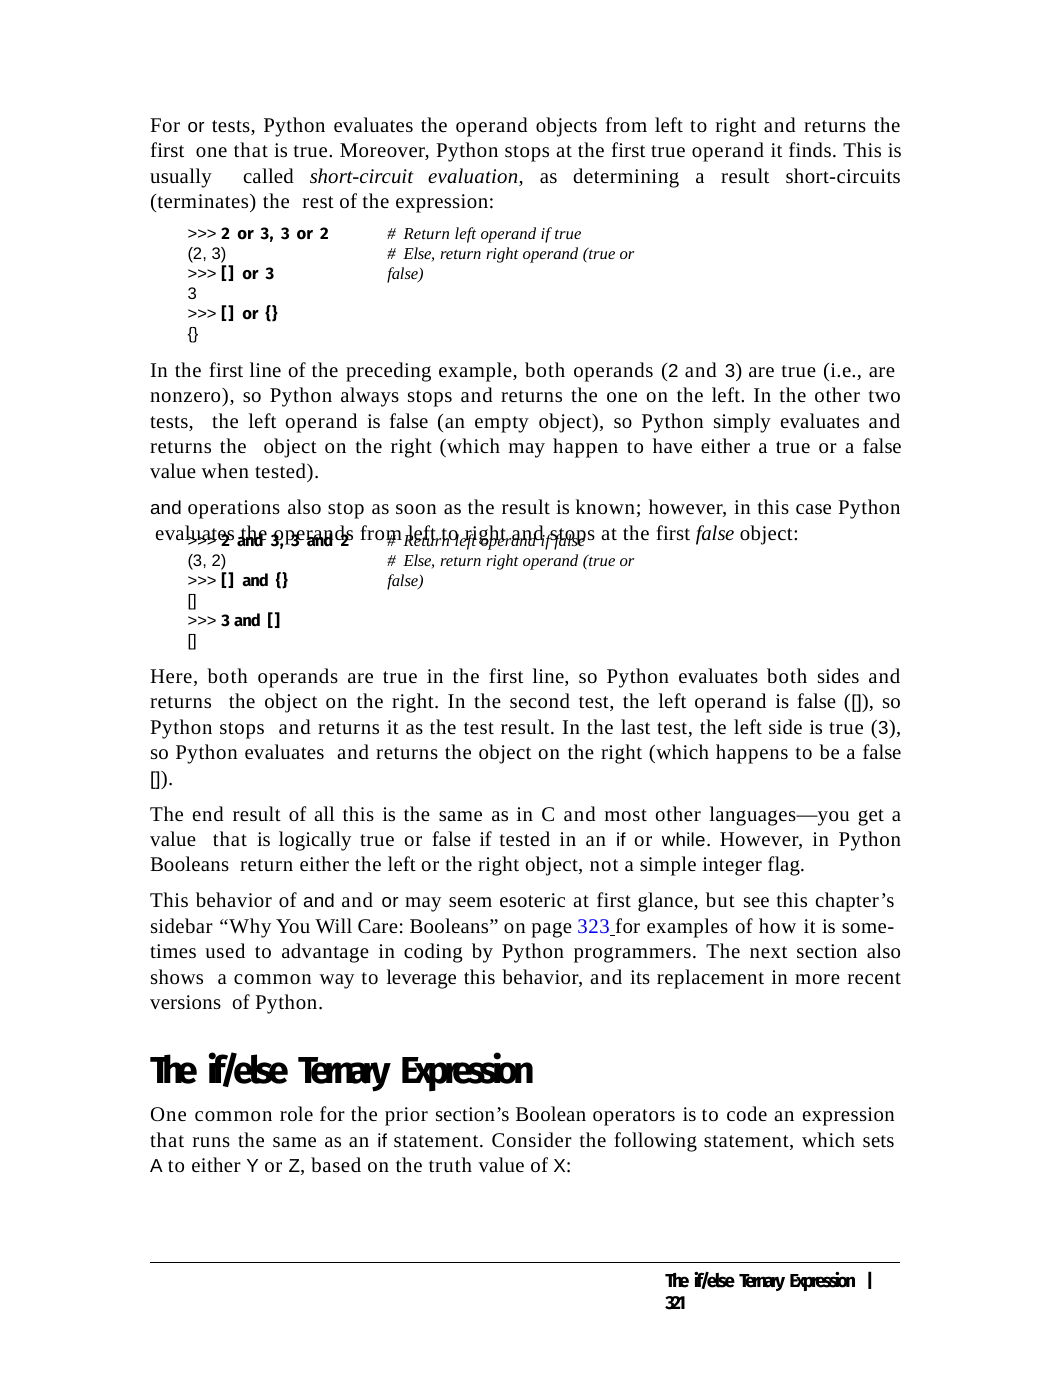

For or tests, Python evaluates the operand objects from left to right and returns the first  one that is true. Moreover, Python stops at the first true operand it finds. This is usually  called short-circuit evaluation, as determining a result short-circuits (terminates) the  rest of the expression:
>>> 2 or 3, 3 or 2
(2, 3)
>>> [] or 3
3
>>> [] or {}
{}
# Return left operand if true
# Else, return right operand (true or false)
In the first line of the preceding example, both operands (2 and 3) are true (i.e., are  nonzero), so Python always stops and returns the one on the left. In the other two tests,  the left operand is false (an empty object), so Python simply evaluates and returns the  object on the right (which may happen to have either a true or a false value when tested).
and operations also stop as soon as the result is known; however, in this case Python  evaluates the operands from left to right and stops at the first false object:
>>> 2 and 3, 3 and 2
(3, 2)
>>> [] and {}
[]
>>> 3 and []
[]
# Return left operand if false
# Else, return right operand (true or false)
Here, both operands are true in the first line, so Python evaluates both sides and returns  the object on the right. In the second test, the left operand is false ([]), so Python stops  and returns it as the test result. In the last test, the left side is true (3), so Python evaluates  and returns the object on the right (which happens to be a false []).
The end result of all this is the same as in C and most other languages—you get a value  that is logically true or false if tested in an if or while. However, in Python Booleans  return either the left or the right object, not a simple integer flag.
This behavior of and and or may seem esoteric at first glance, but see this chapter’s  sidebar “Why You Will Care: Booleans” on page 323 for examples of how it is some-  times used to advantage in coding by Python programmers. The next section also shows  a common way to leverage this behavior, and its replacement in more recent versions  of Python.

The if/else Ternary Expression
One common role for the prior section’s Boolean operators is to code an expression  that runs the same as an if statement. Consider the following statement, which sets  A to either Y or Z, based on the truth value of X:

The if/else Ternary Expression  |  321